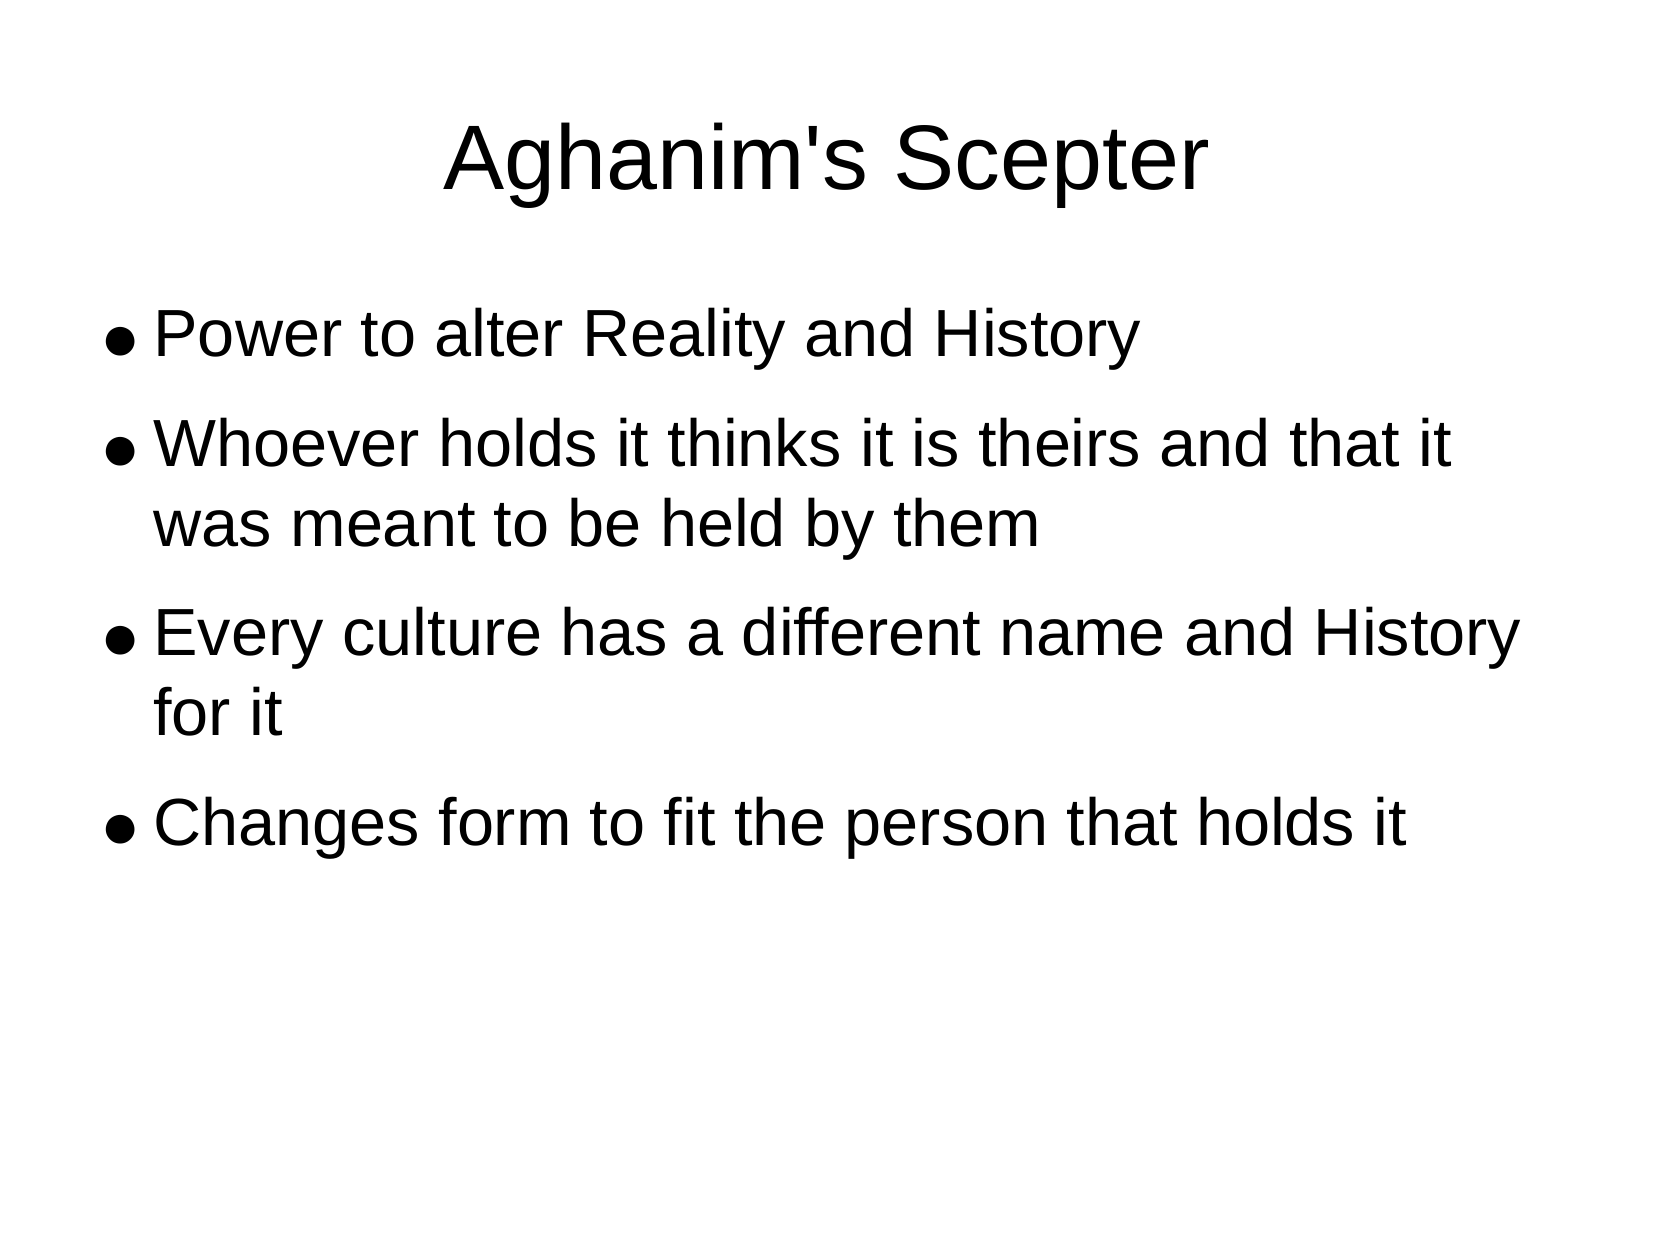

Aghanim's Scepter
Power to alter Reality and History
Whoever holds it thinks it is theirs and that it was meant to be held by them
Every culture has a different name and History for it
Changes form to fit the person that holds it